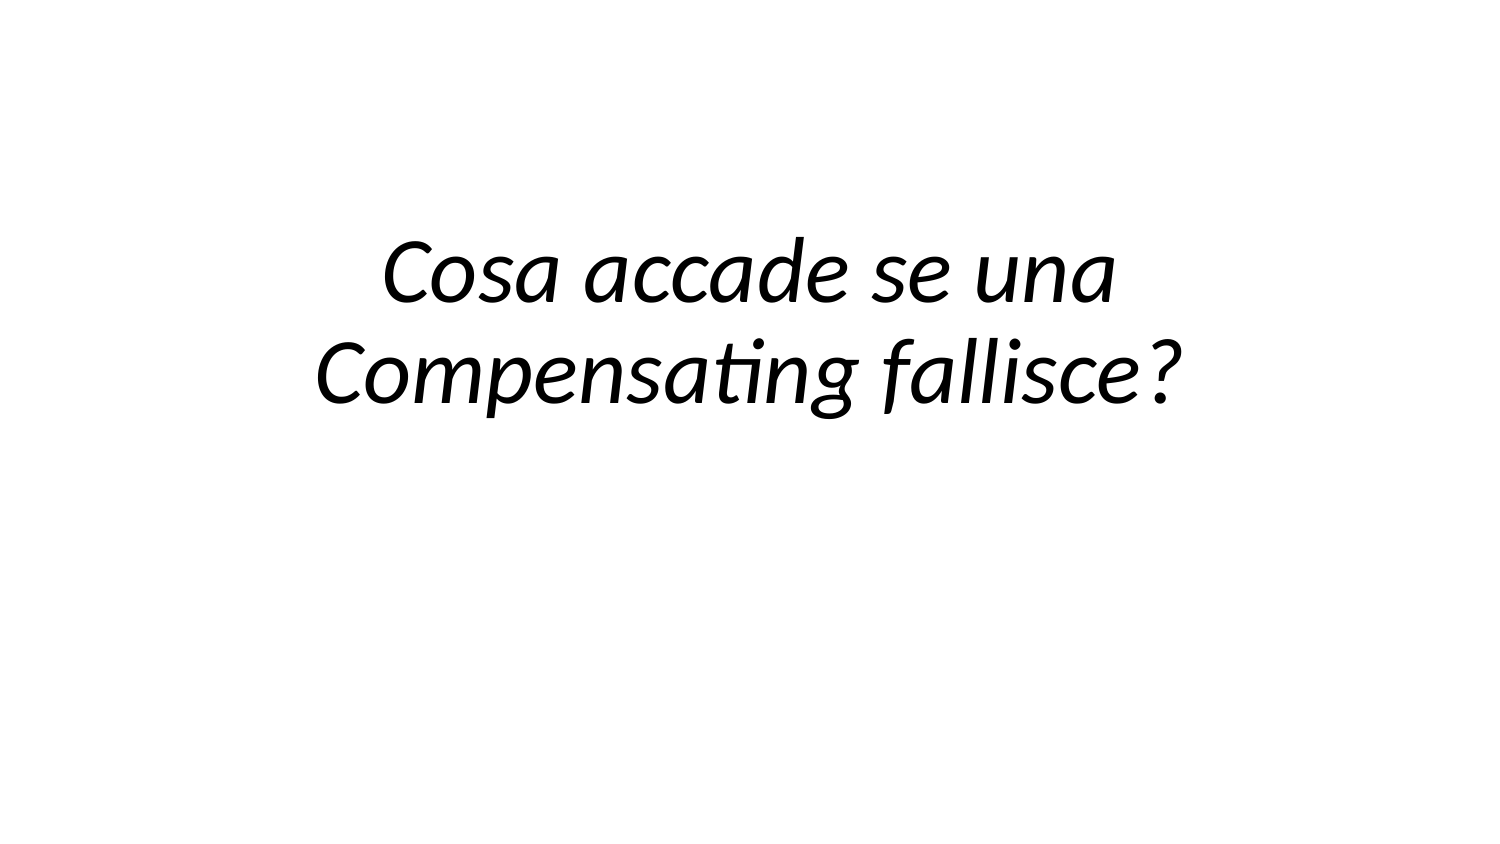

# Cosa accade se una Compensating fallisce?